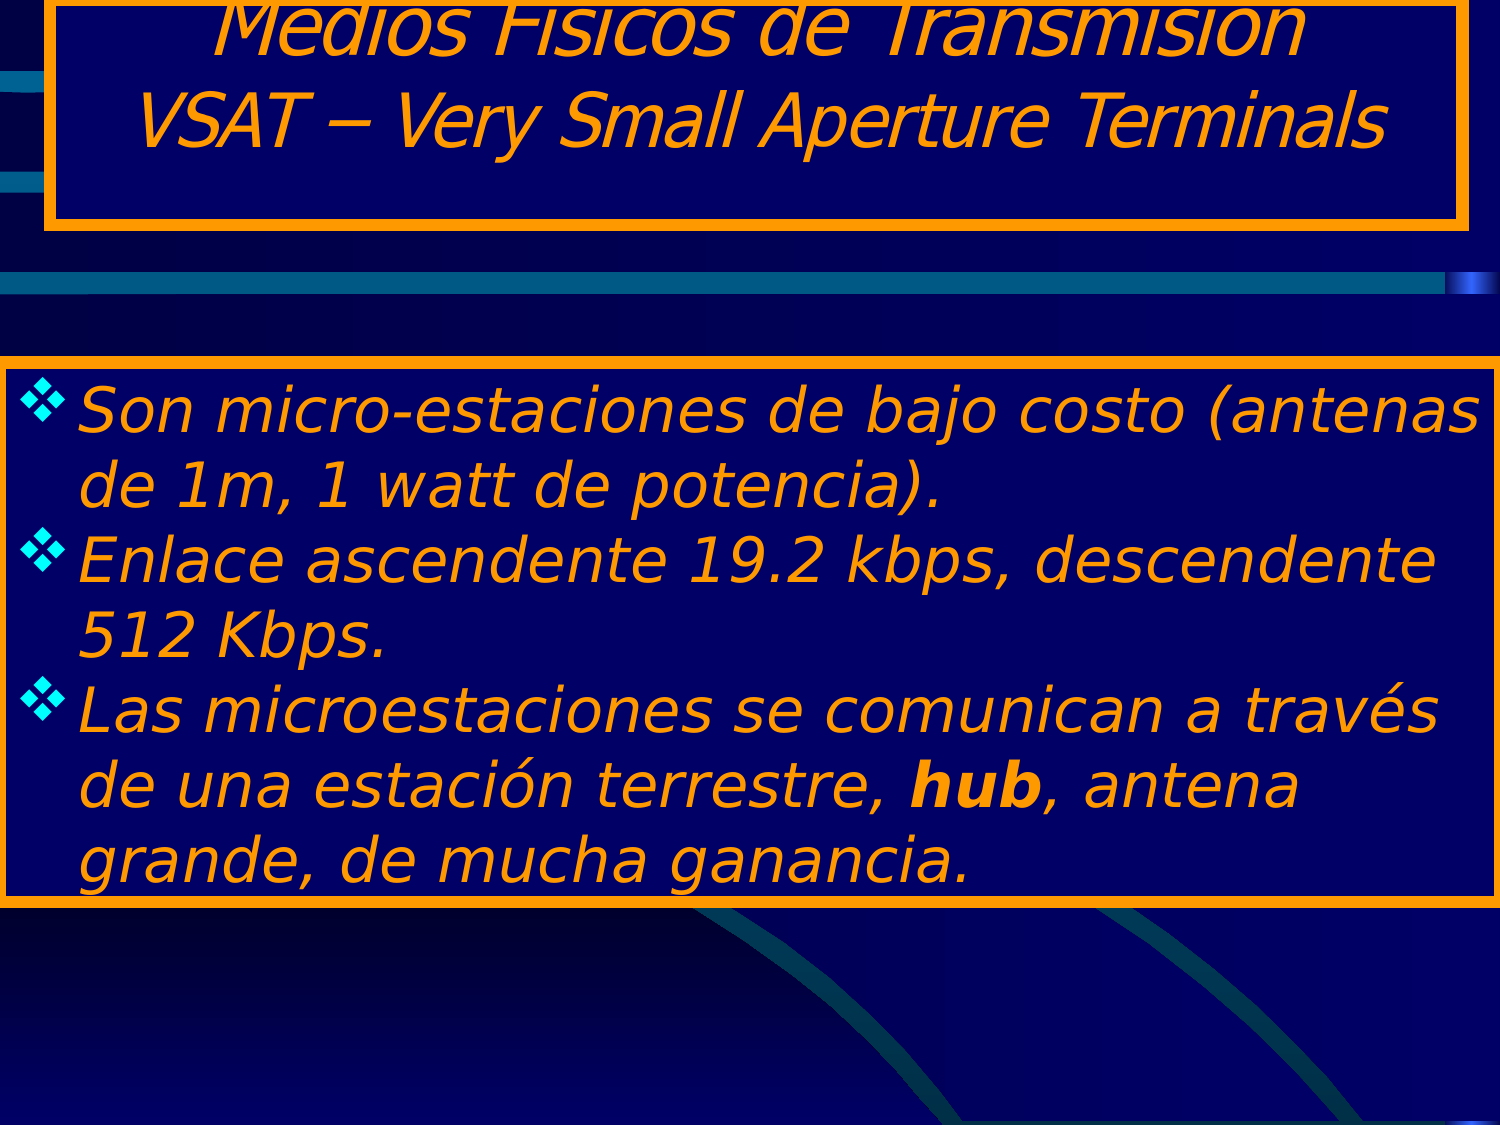

# Medios Físicos de Transmisión VSAT – Very Small Aperture Terminals
Son micro-estaciones de bajo costo (antenas de 1m, 1 watt de potencia).
Enlace ascendente 19.2 kbps, descendente 512 Kbps.
Las microestaciones se comunican a través de una estación terrestre, hub, antena grande, de mucha ganancia.